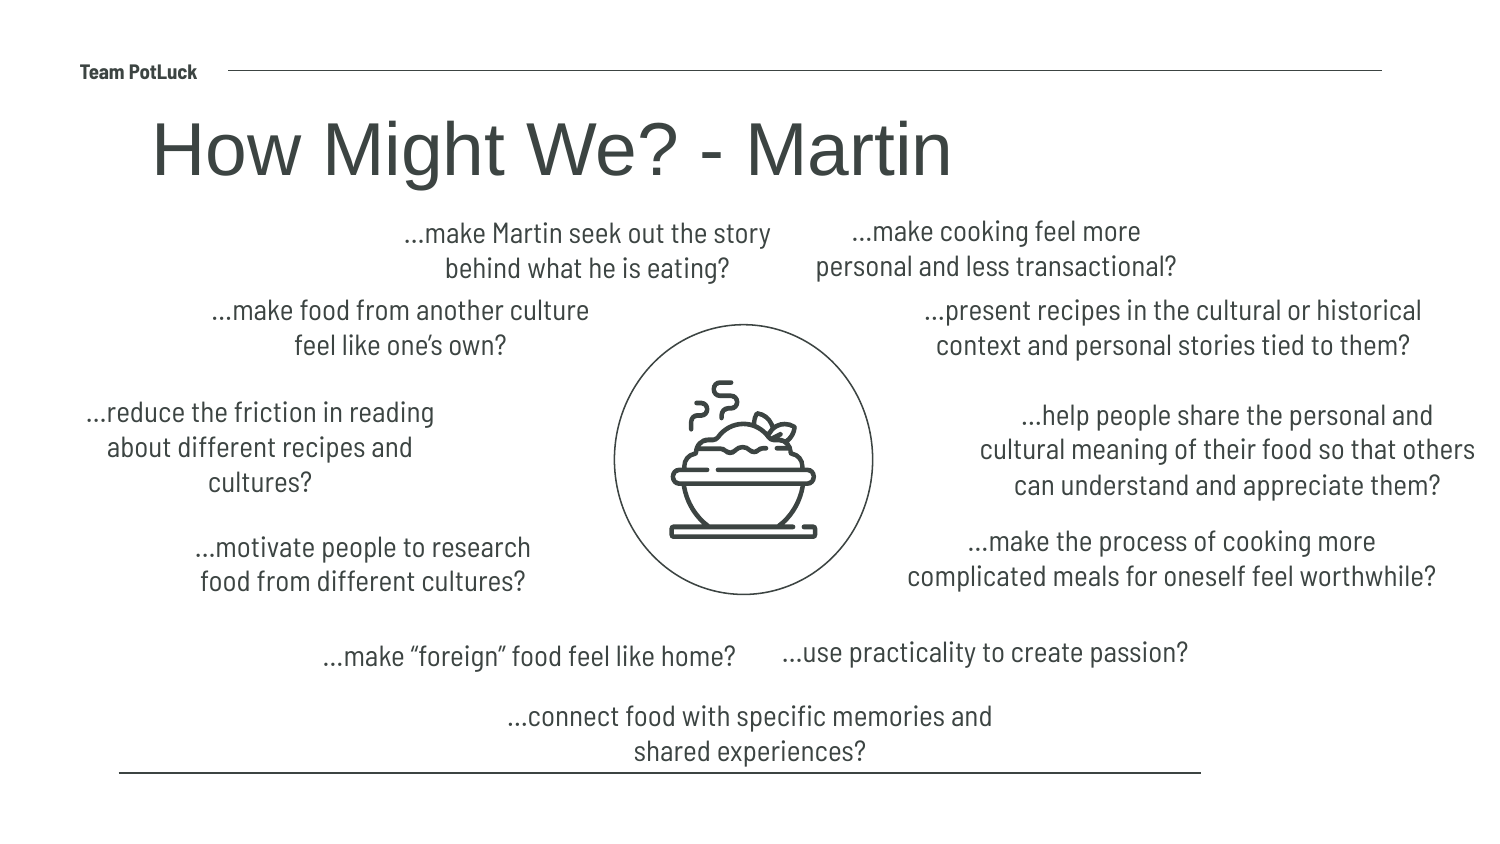

Team PotLuck
How Might We? - Martin
…make cooking feel more personal and less transactional?
…make Martin seek out the story behind what he is eating?
…make food from another culture feel like one’s own?
…present recipes in the cultural or historical context and personal stories tied to them?

…reduce the friction in reading about different recipes and cultures?

…help people share the personal and cultural meaning of their food so that others can understand and appreciate them?
…make the process of cooking more complicated meals for oneself feel worthwhile?
…motivate people to research food from different cultures?
…use practicality to create passion?
…make “foreign” food feel like home?
…connect food with specific memories and shared experiences?